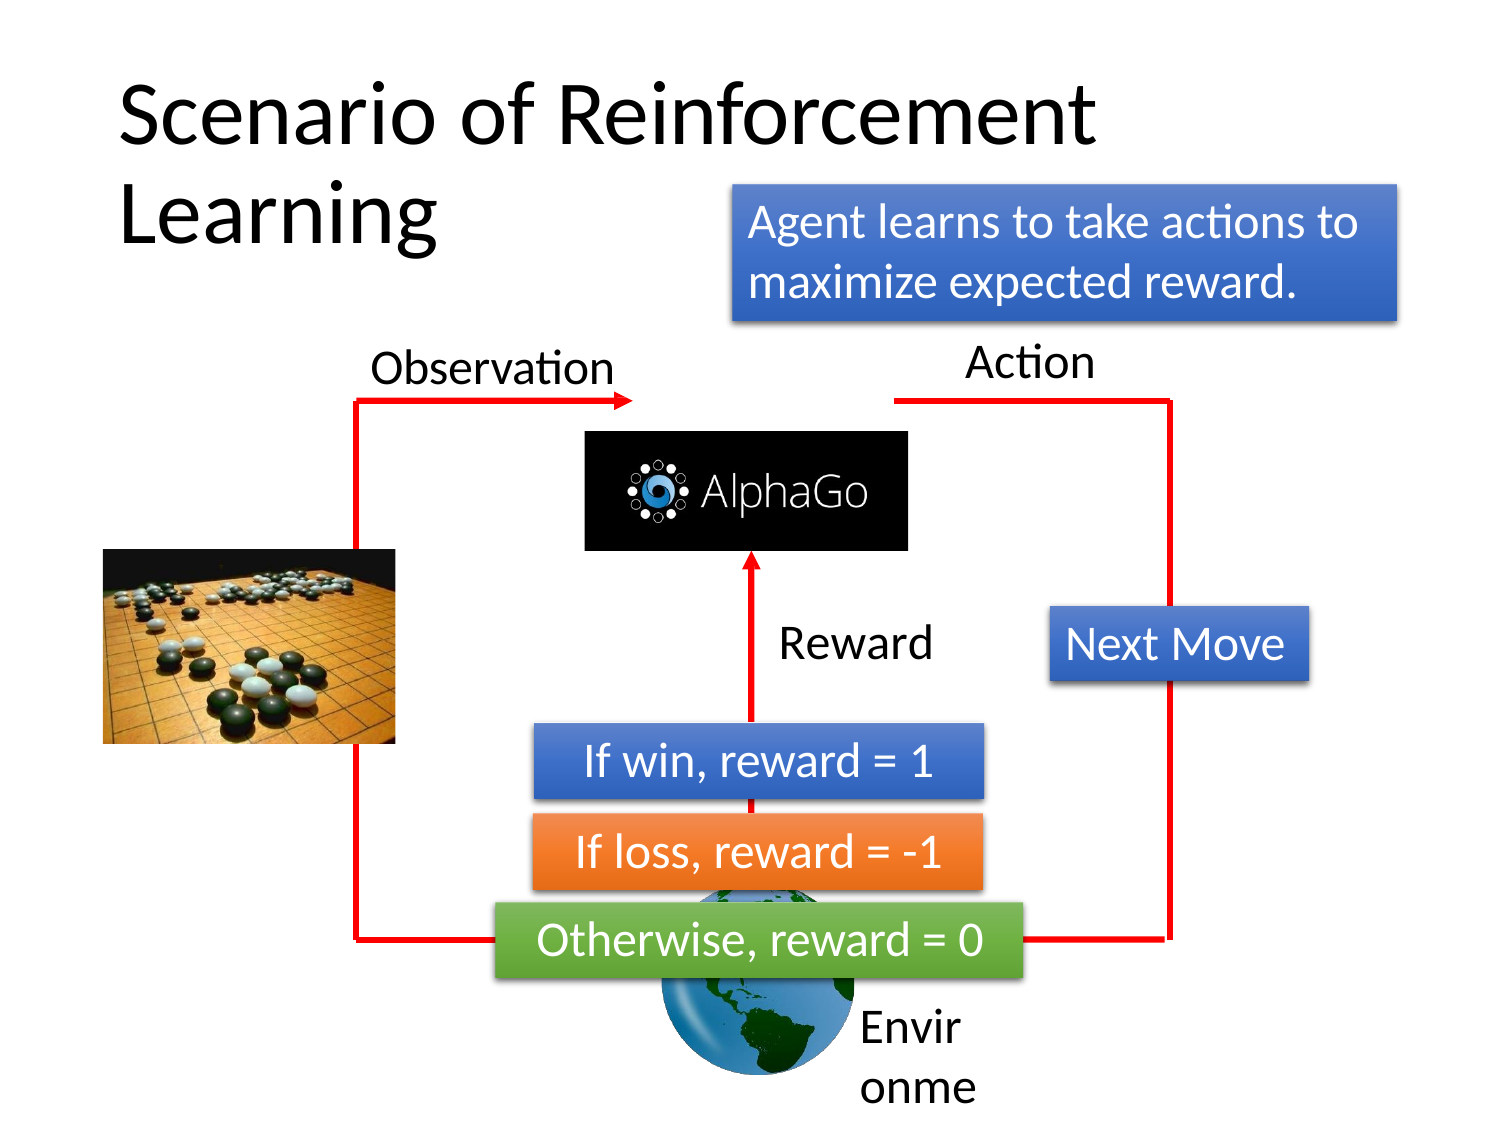

# Scenario of Reinforcement
Learning
Observation

Agent learns to take actions to
maximize expected reward.
Action

Reward
Next Move

If win, reward = 1
If loss, reward = -1
Otherwise, reward = 0
Environment